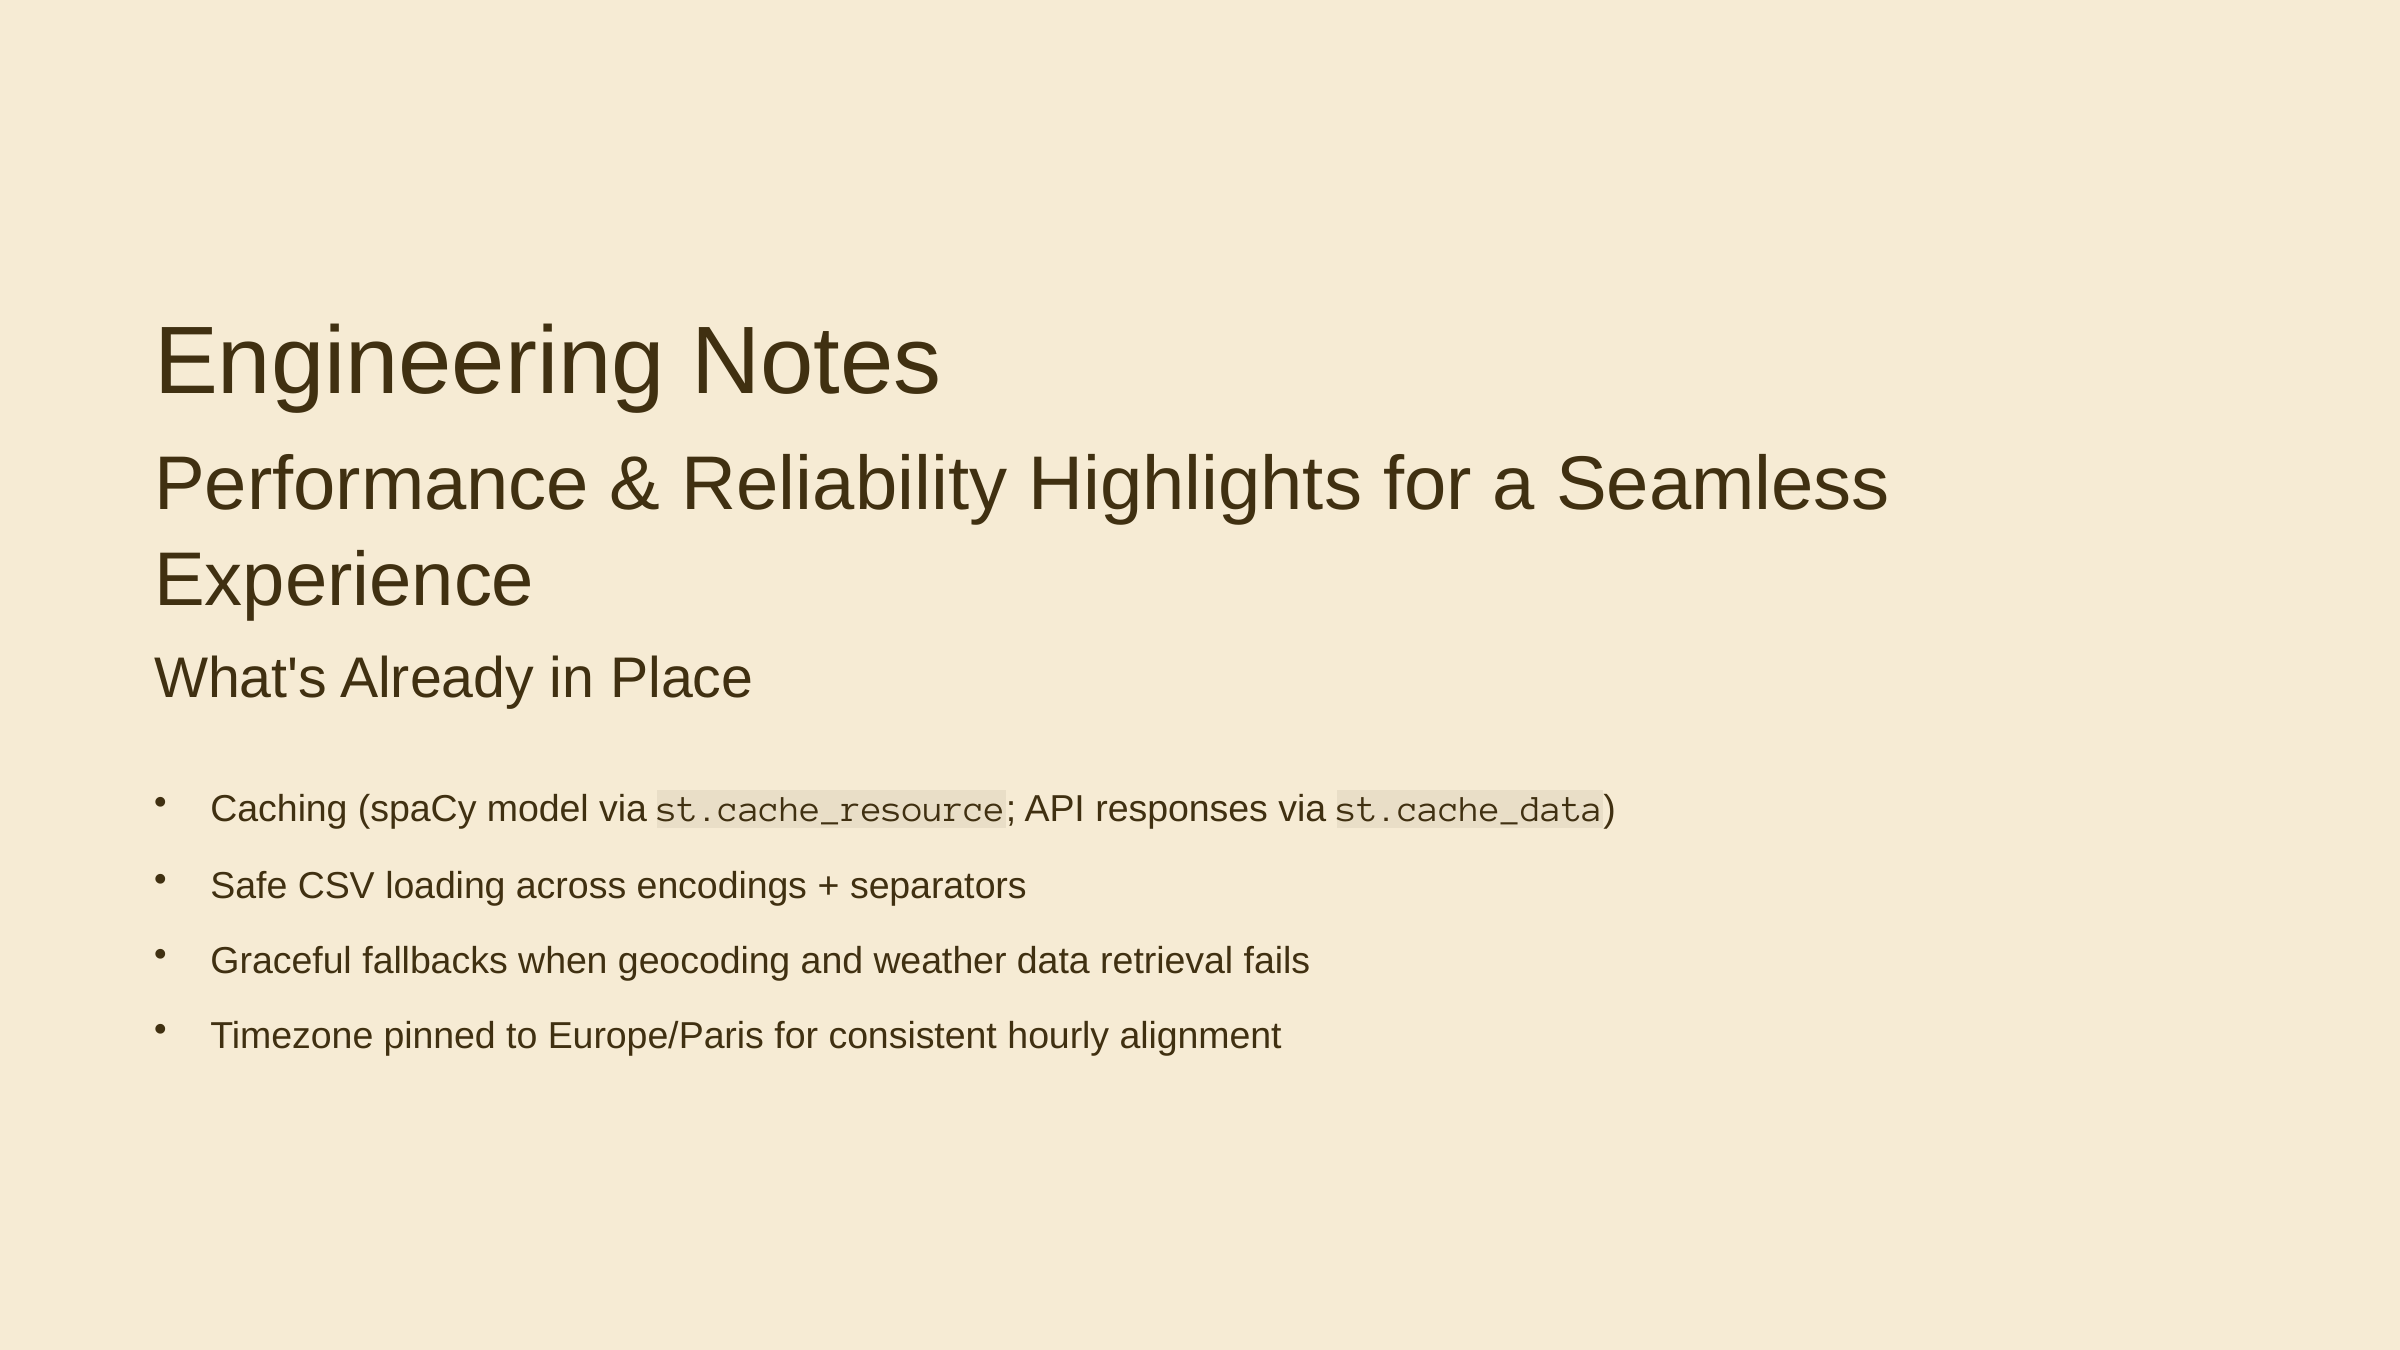

Engineering Notes
Performance & Reliability Highlights for a Seamless Experience
What's Already in Place
Caching (spaCy model via st.cache_resource; API responses via st.cache_data)
Safe CSV loading across encodings + separators
Graceful fallbacks when geocoding and weather data retrieval fails
Timezone pinned to Europe/Paris for consistent hourly alignment